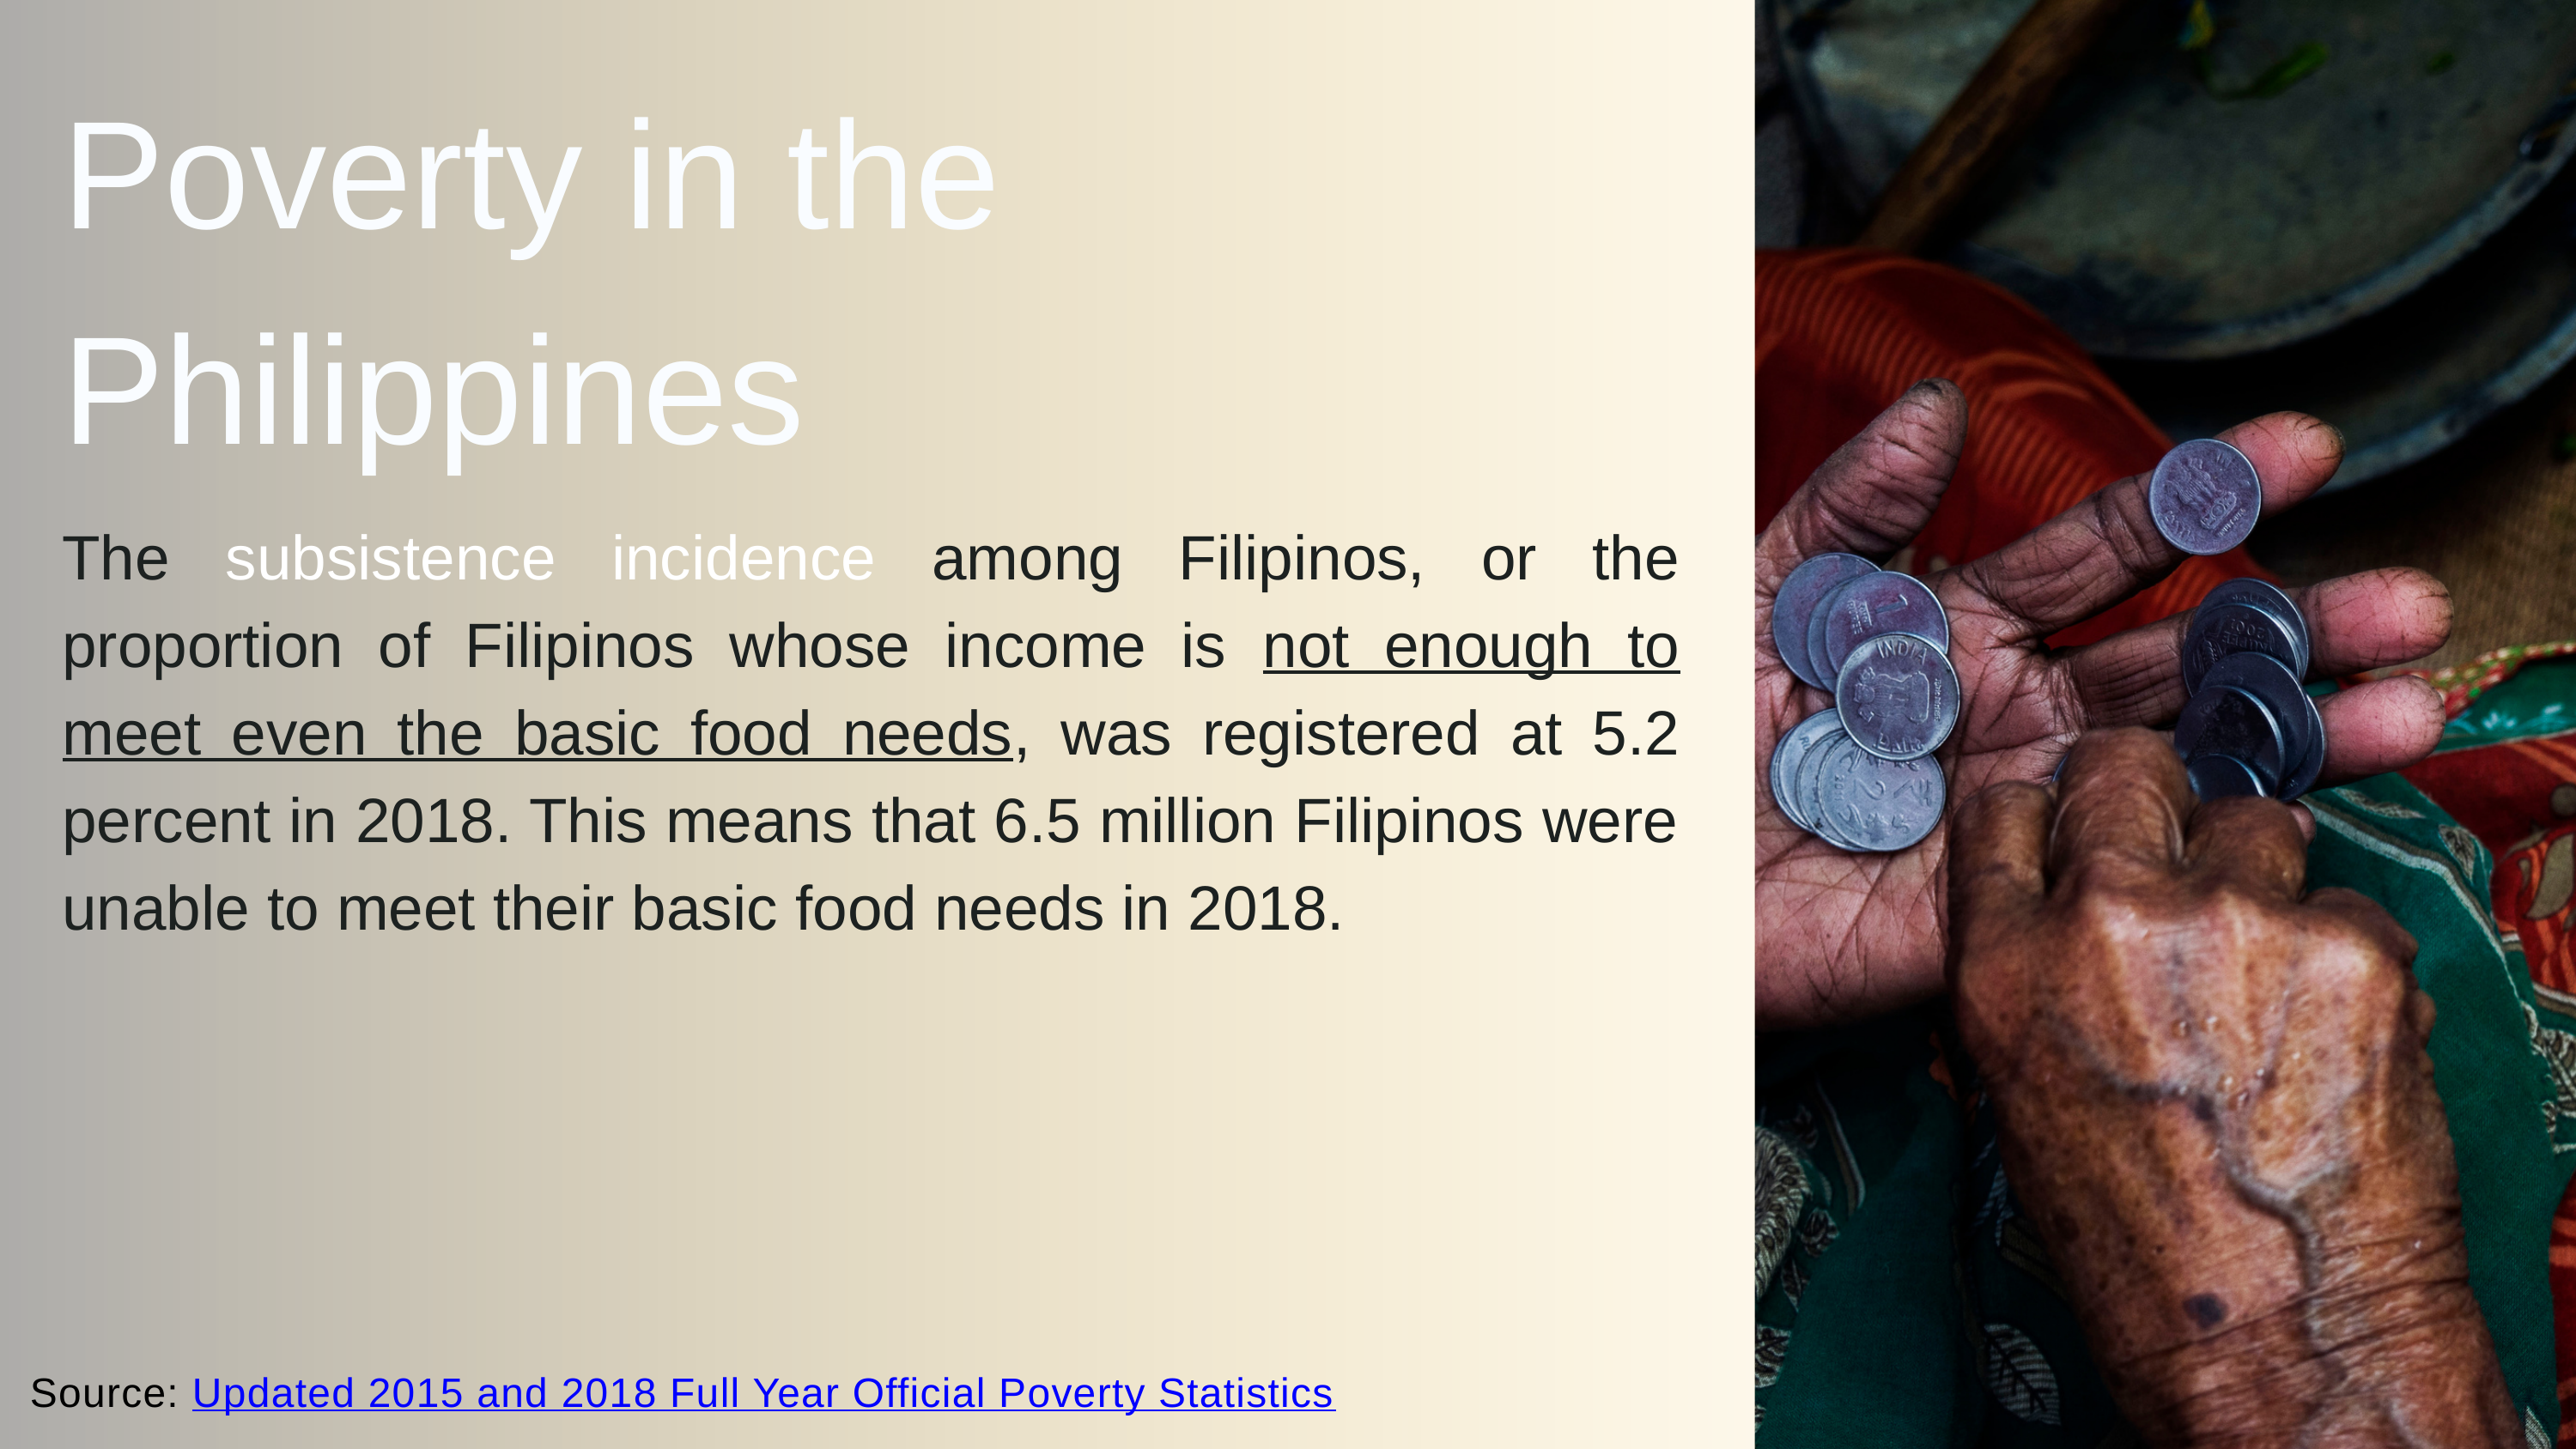

Poverty in the
Philippines
The subsistence incidence among Filipinos, or the proportion of Filipinos whose income is not enough to meet even the basic food needs, was registered at 5.2 percent in 2018. This means that 6.5 million Filipinos were unable to meet their basic food needs in 2018.
Source: Updated 2015 and 2018 Full Year Official Poverty Statistics